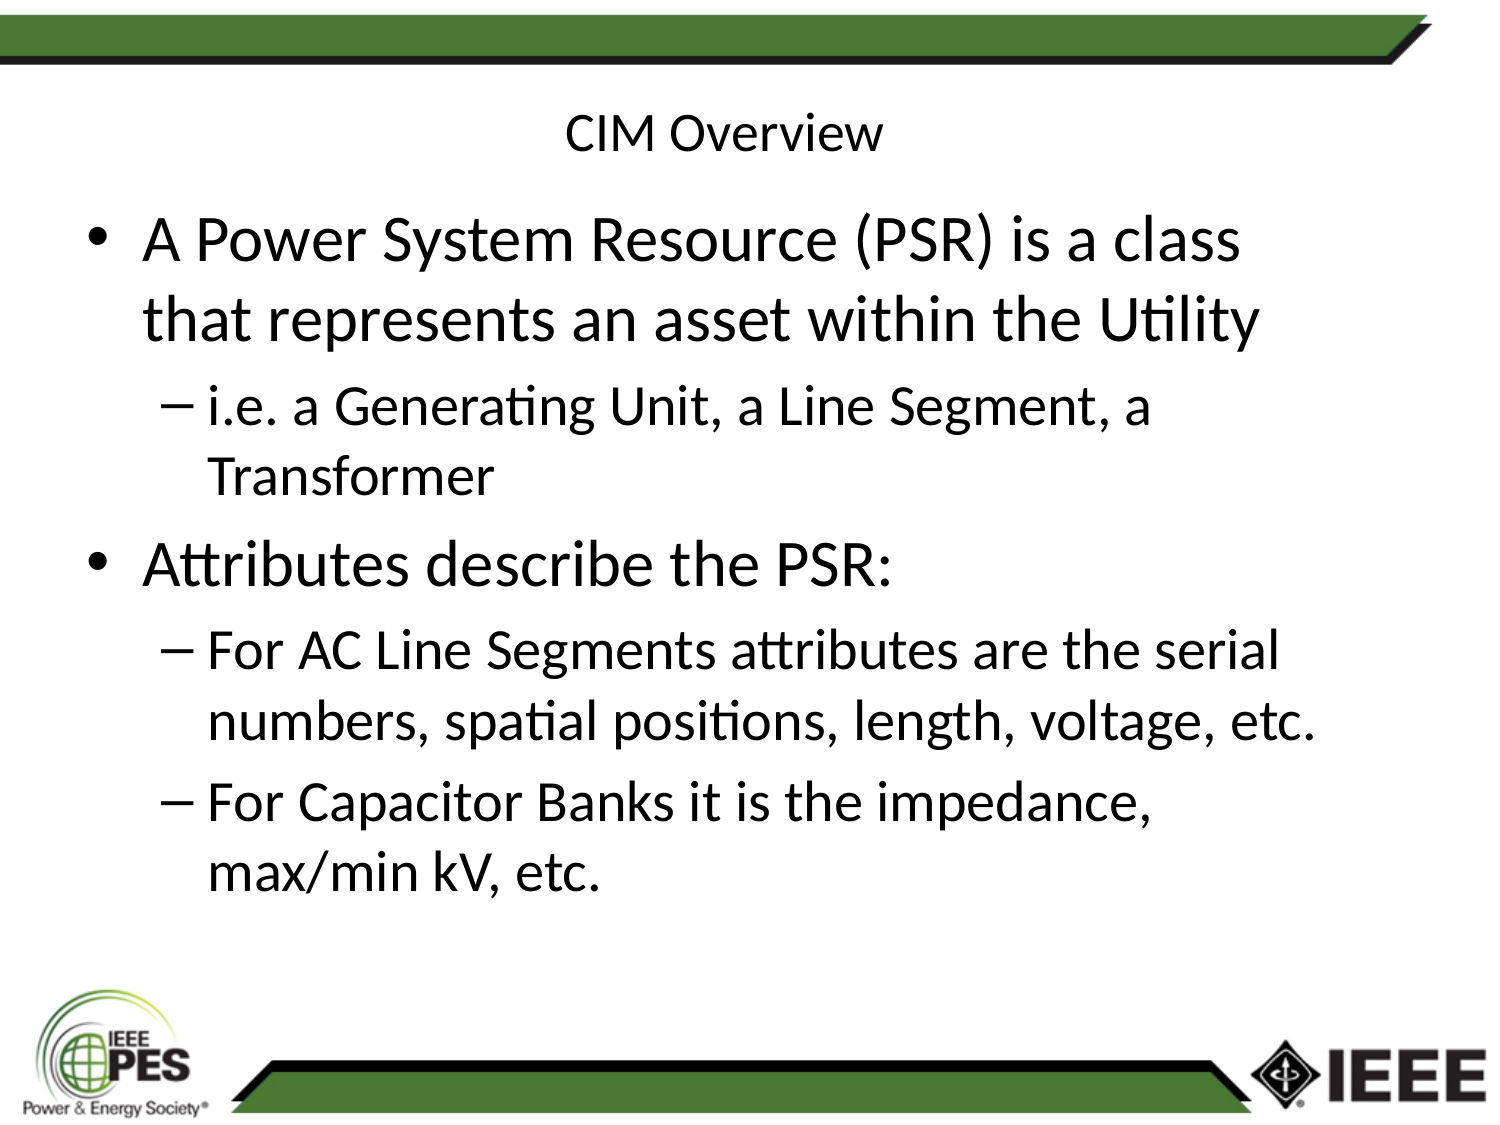

# CIM Overview
A Power System Resource (PSR) is a class that represents an asset within the Utility
i.e. a Generating Unit, a Line Segment, a Transformer
Attributes describe the PSR:
For AC Line Segments attributes are the serial numbers, spatial positions, length, voltage, etc.
For Capacitor Banks it is the impedance, max/min kV, etc.